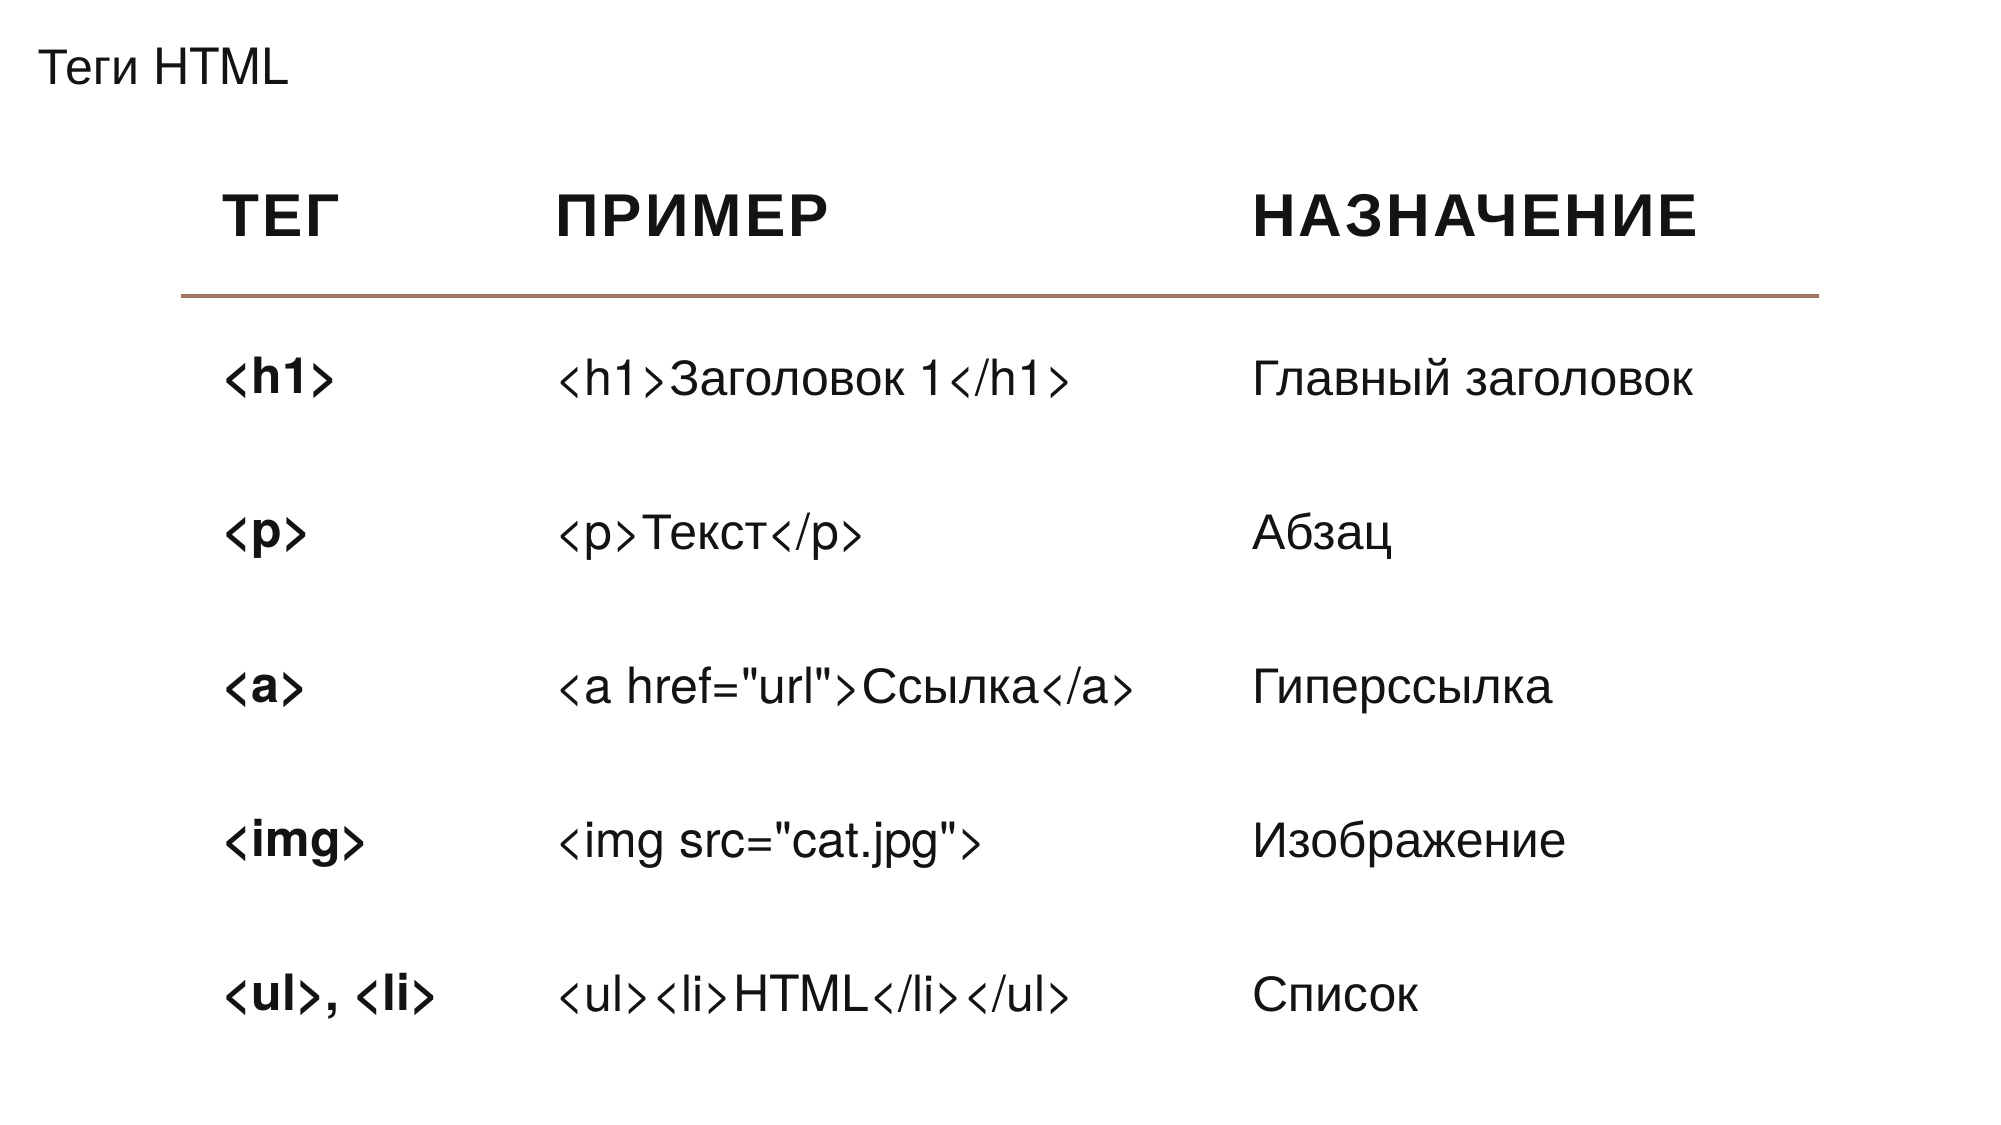

# Теги HTML
| Тег | Пример | Назначение |
| --- | --- | --- |
| <h1> | <h1>Заголовок 1</h1> | Главный заголовок |
| <p> | <p>Текст</p> | Абзац |
| <a> | <a href="url">Ссылка</a> | Гиперссылка |
| <img> | <img src="cat.jpg"> | Изображение |
| <ul>, <li> | <ul><li>HTML</li></ul> | Список |